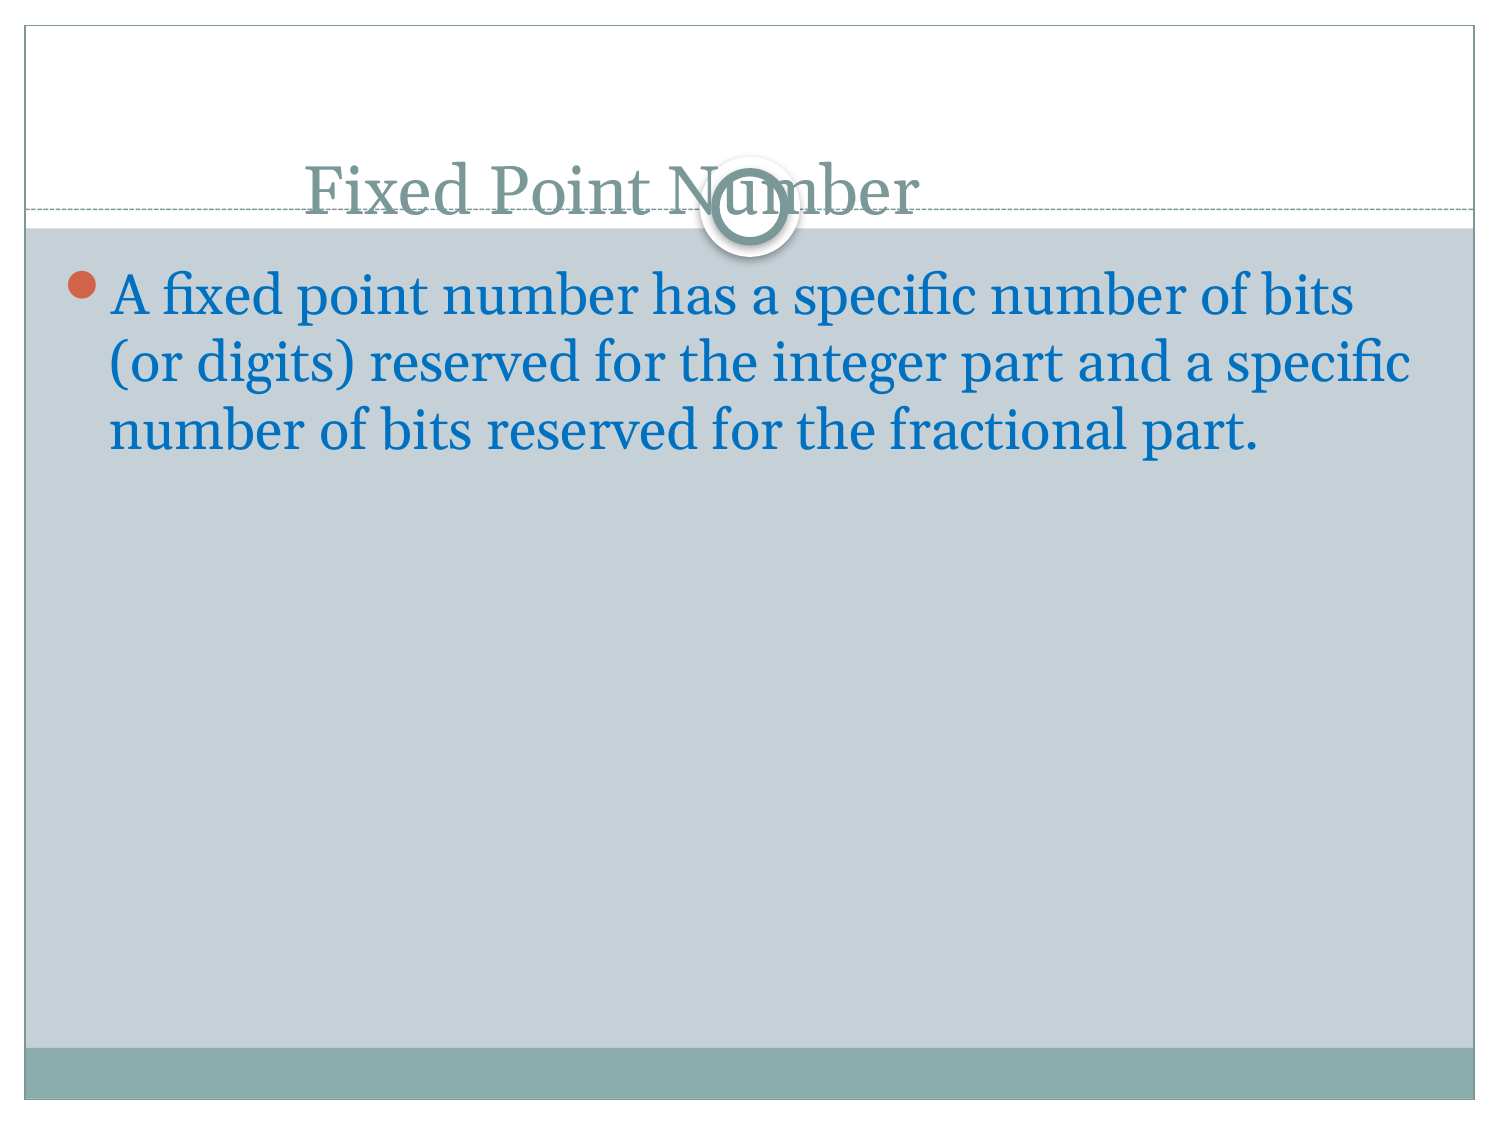

# Fixed Point Number
A fixed point number has a specific number of bits (or digits) reserved for the integer part and a specific number of bits reserved for the fractional part.